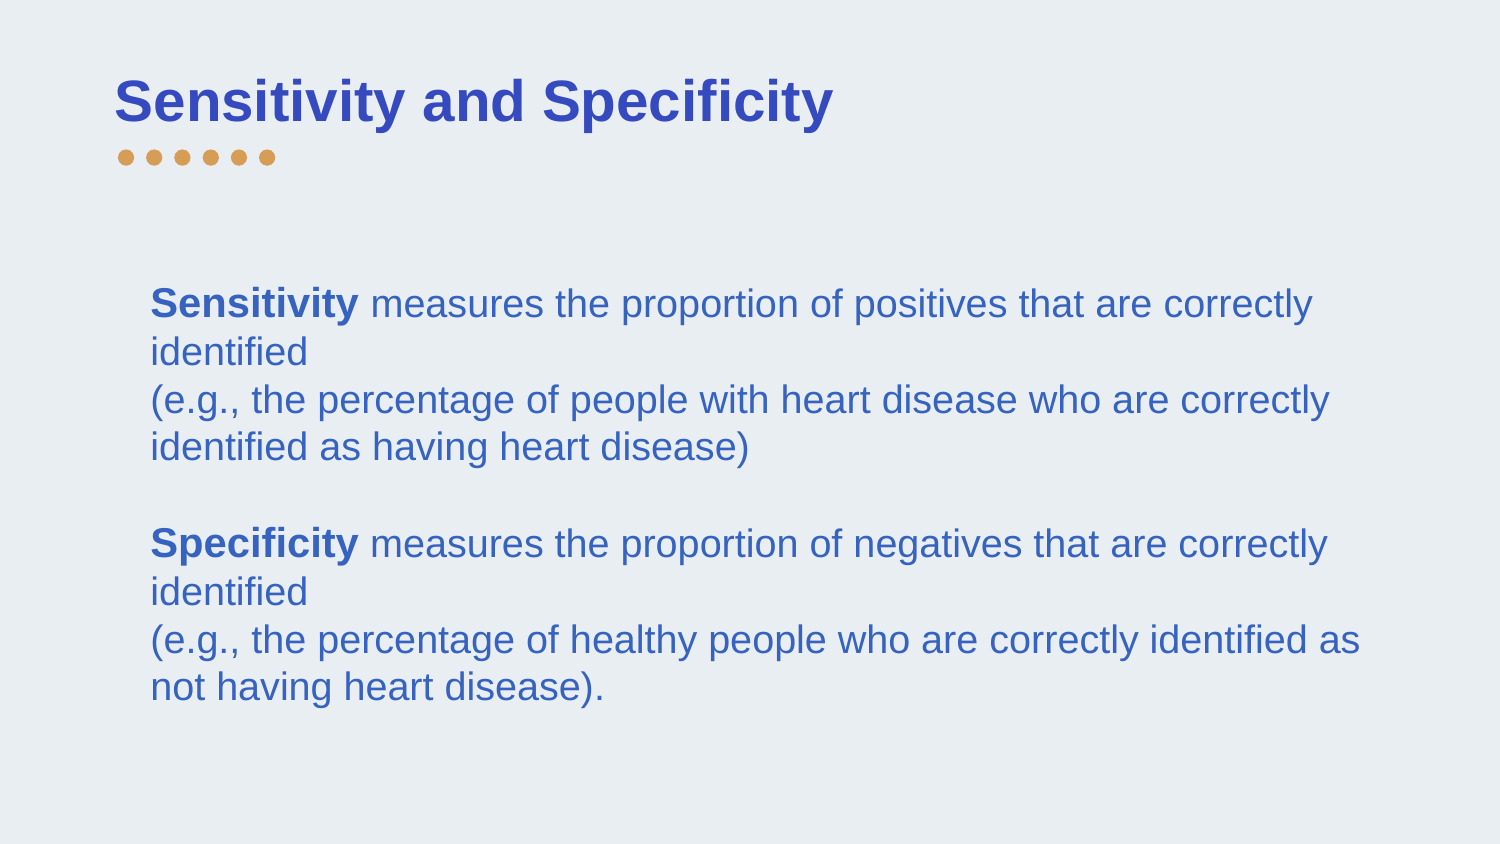

# Sensitivity and Specificity

Sensitivity measures the proportion of positives that are correctly identified
(e.g., the percentage of people with heart disease who are correctly identified as having heart disease)

Specificity measures the proportion of negatives that are correctly identified
(e.g., the percentage of healthy people who are correctly identified as not having heart disease).